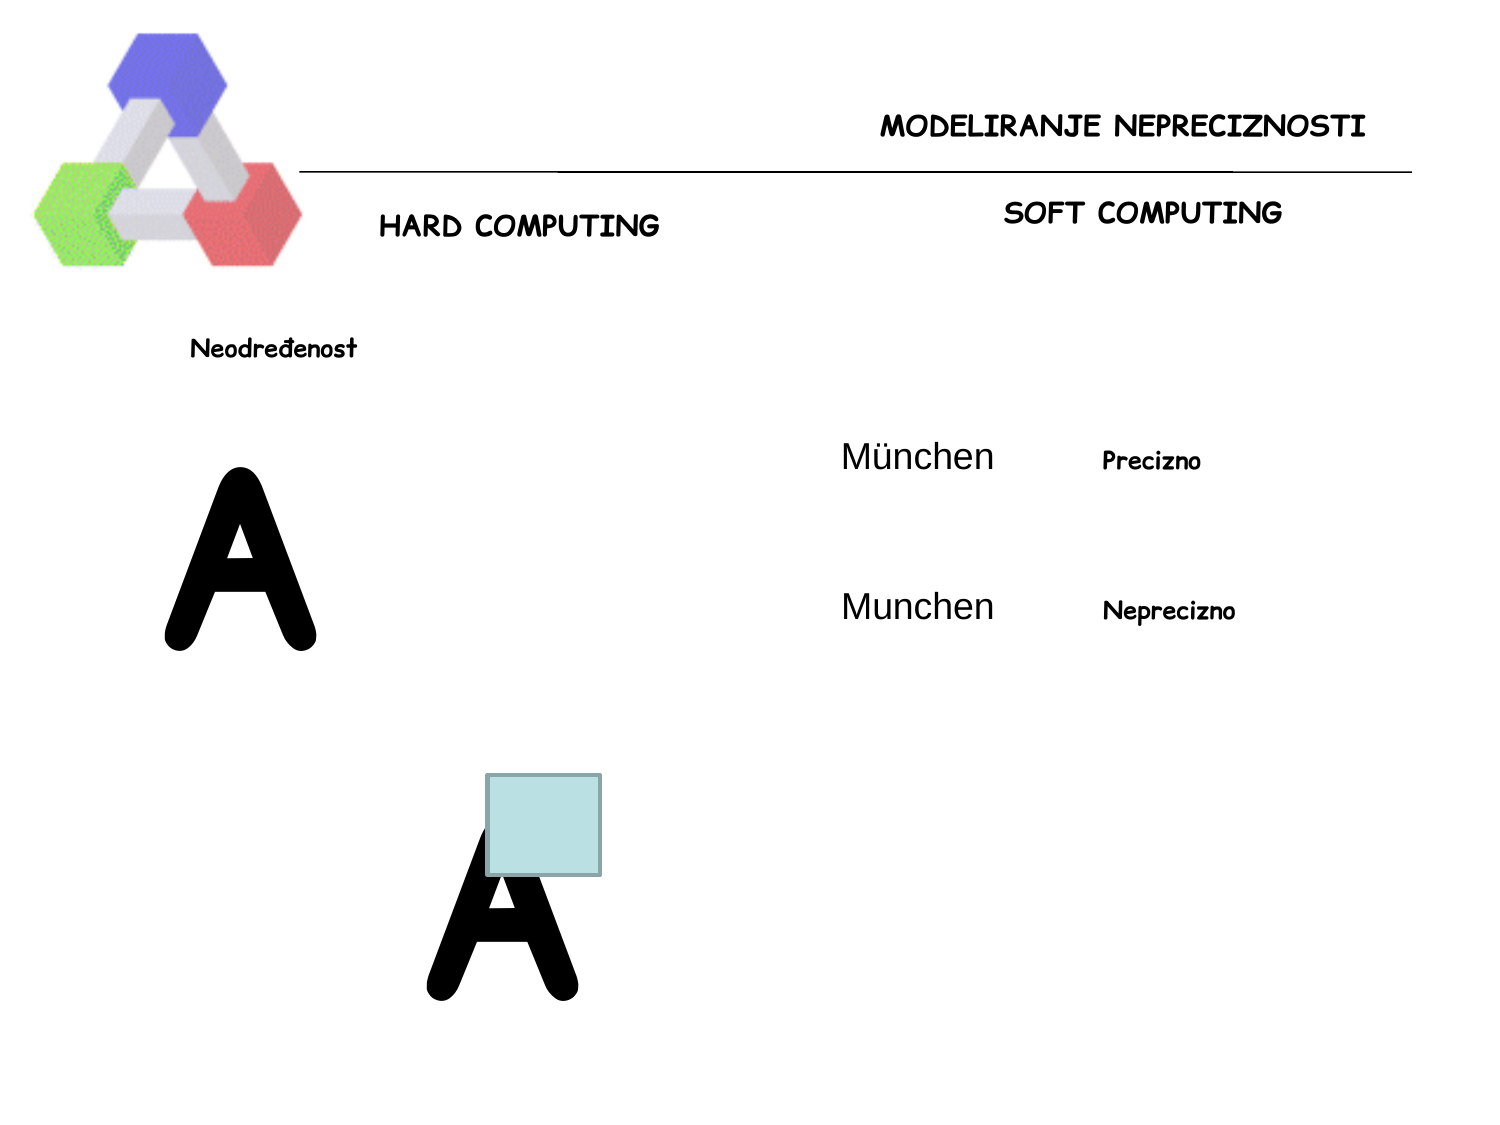

MODELIRANJE NEPRECIZNOSTI
SOFT COMPUTING
HARD COMPUTING
Neodređenost
A
München
Precizno
Munchen
Neprecizno
A